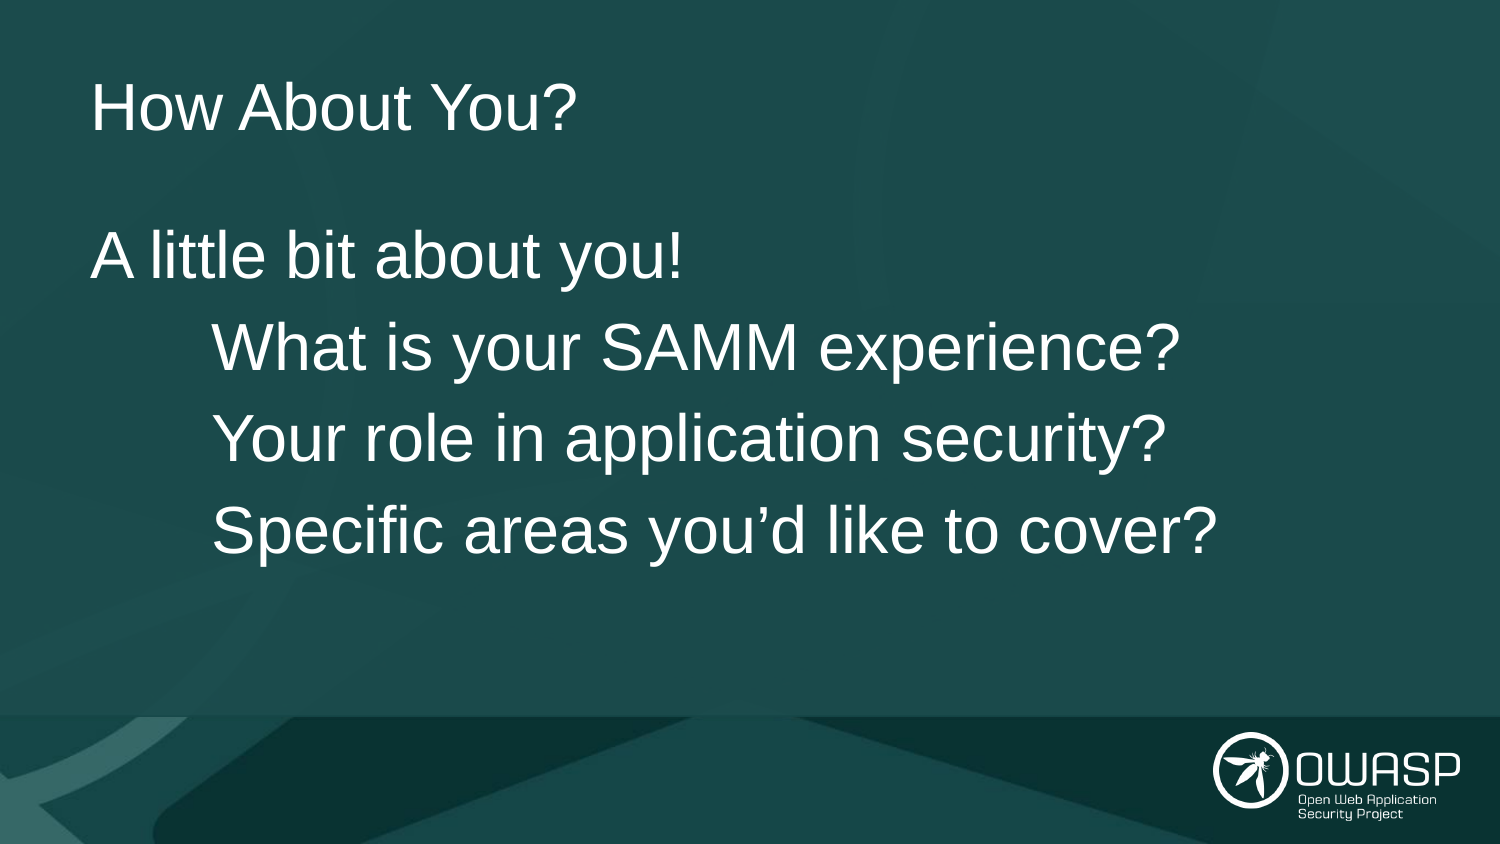

# How About You?
A little bit about you!
What is your SAMM experience?
Your role in application security?
Specific areas you’d like to cover?